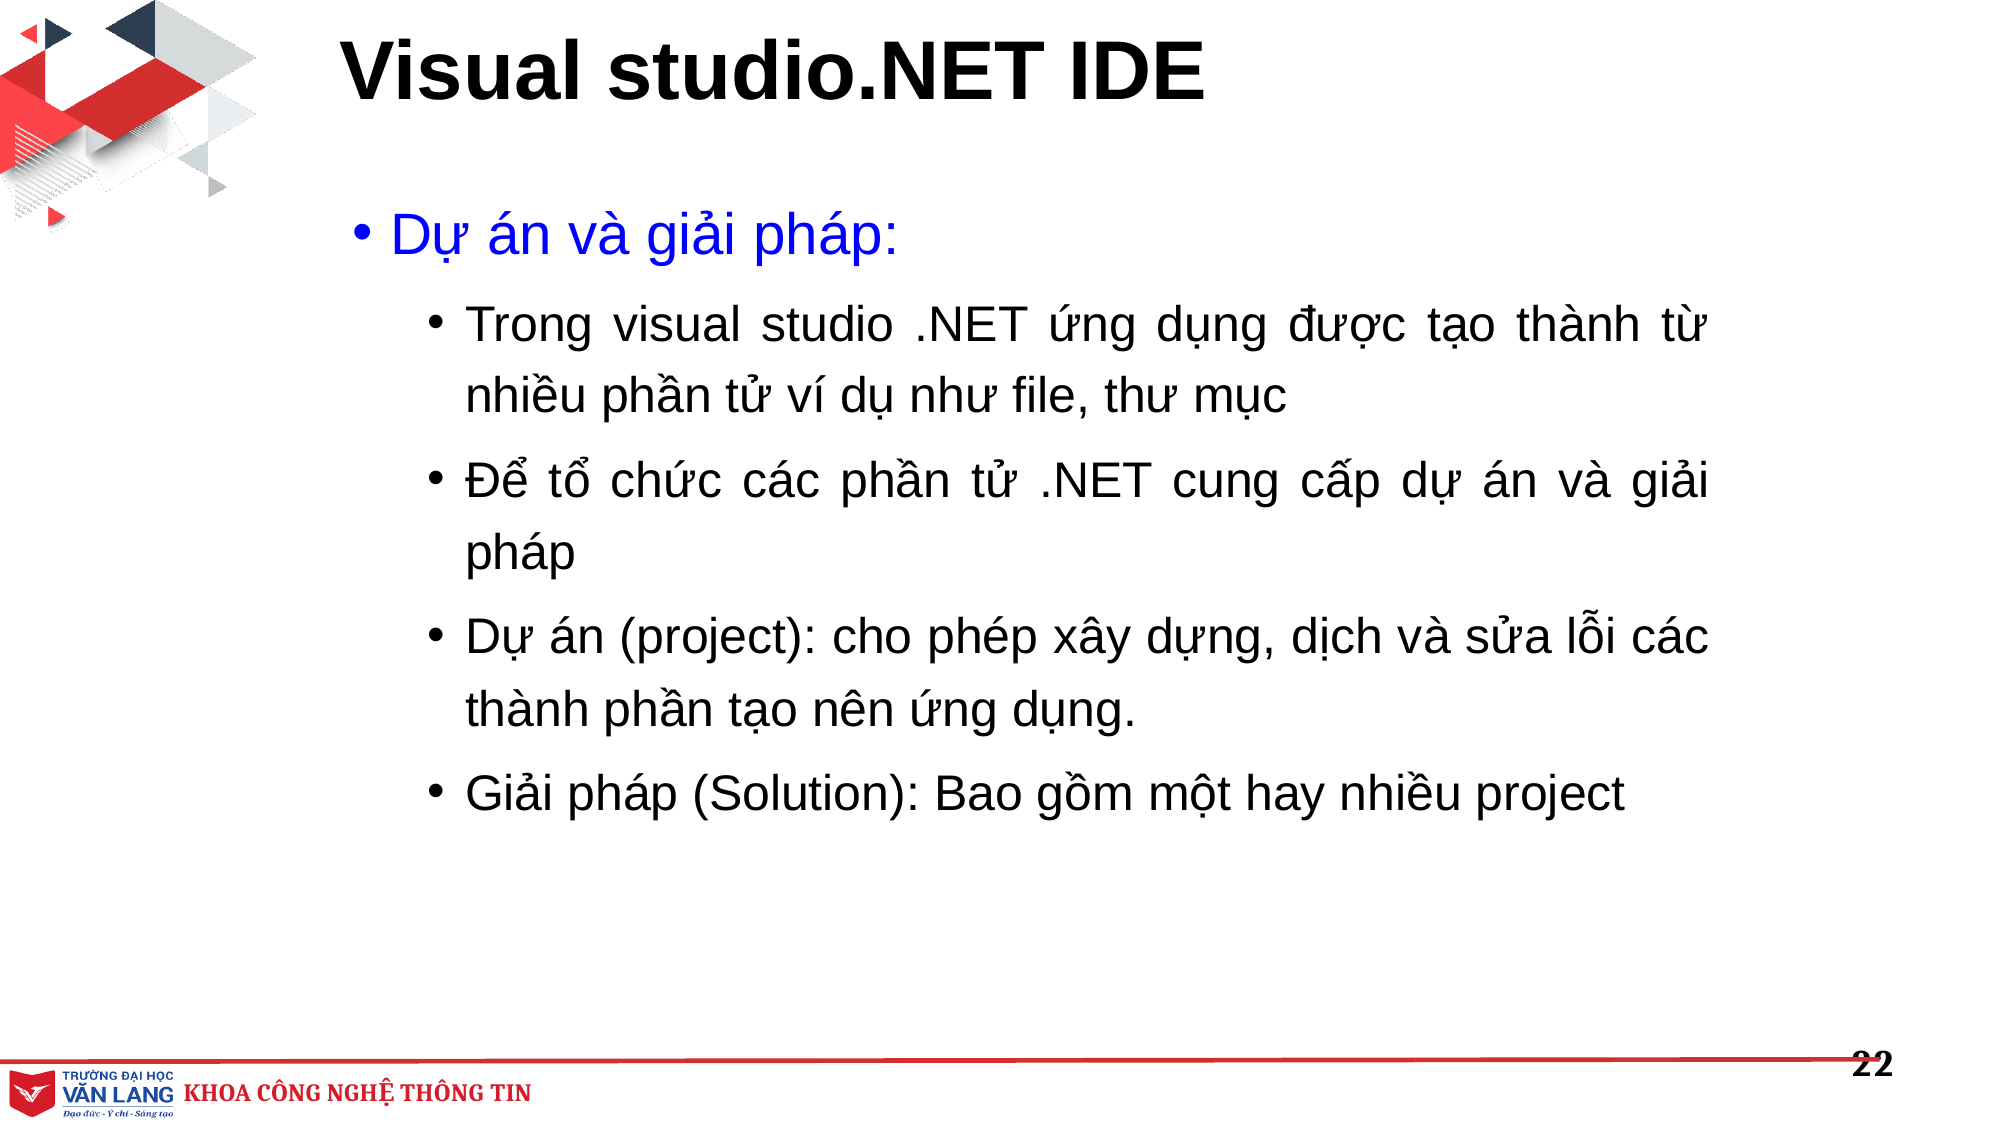

# Visual studio.NET IDE
Dự án và giải pháp:
Trong visual studio .NET ứng dụng được tạo thành từ nhiều phần tử ví dụ như file, thư mục
Để tổ chức các phần tử .NET cung cấp dự án và giải pháp
Dự án (project): cho phép xây dựng, dịch và sửa lỗi các thành phần tạo nên ứng dụng.
Giải pháp (Solution): Bao gồm một hay nhiều project